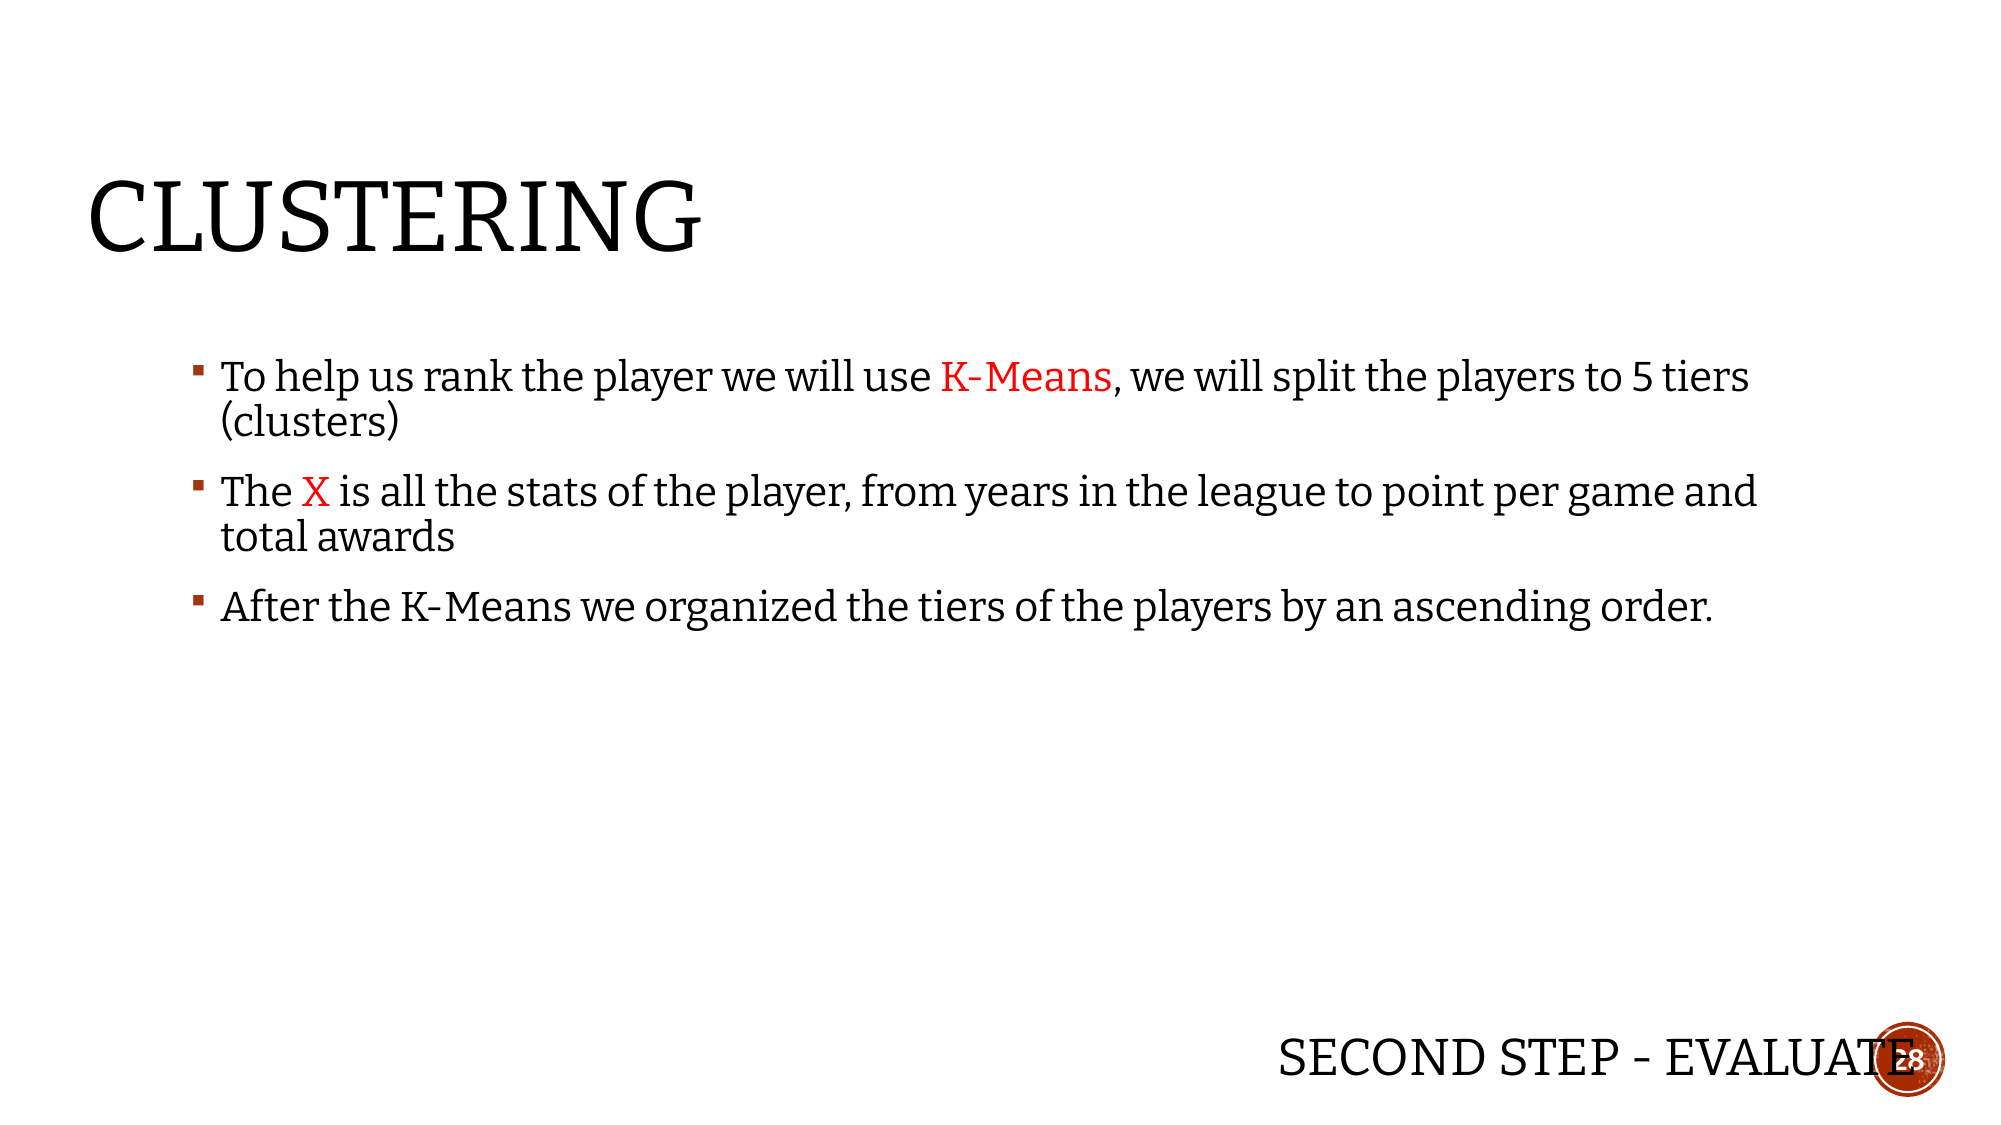

# Clustering
To help us rank the player we will use K-Means, we will split the players to 5 tiers (clusters)
The X is all the stats of the player, from years in the league to point per game and total awards
After the K-Means we organized the tiers of the players by an ascending order.
second step - evaluate
28